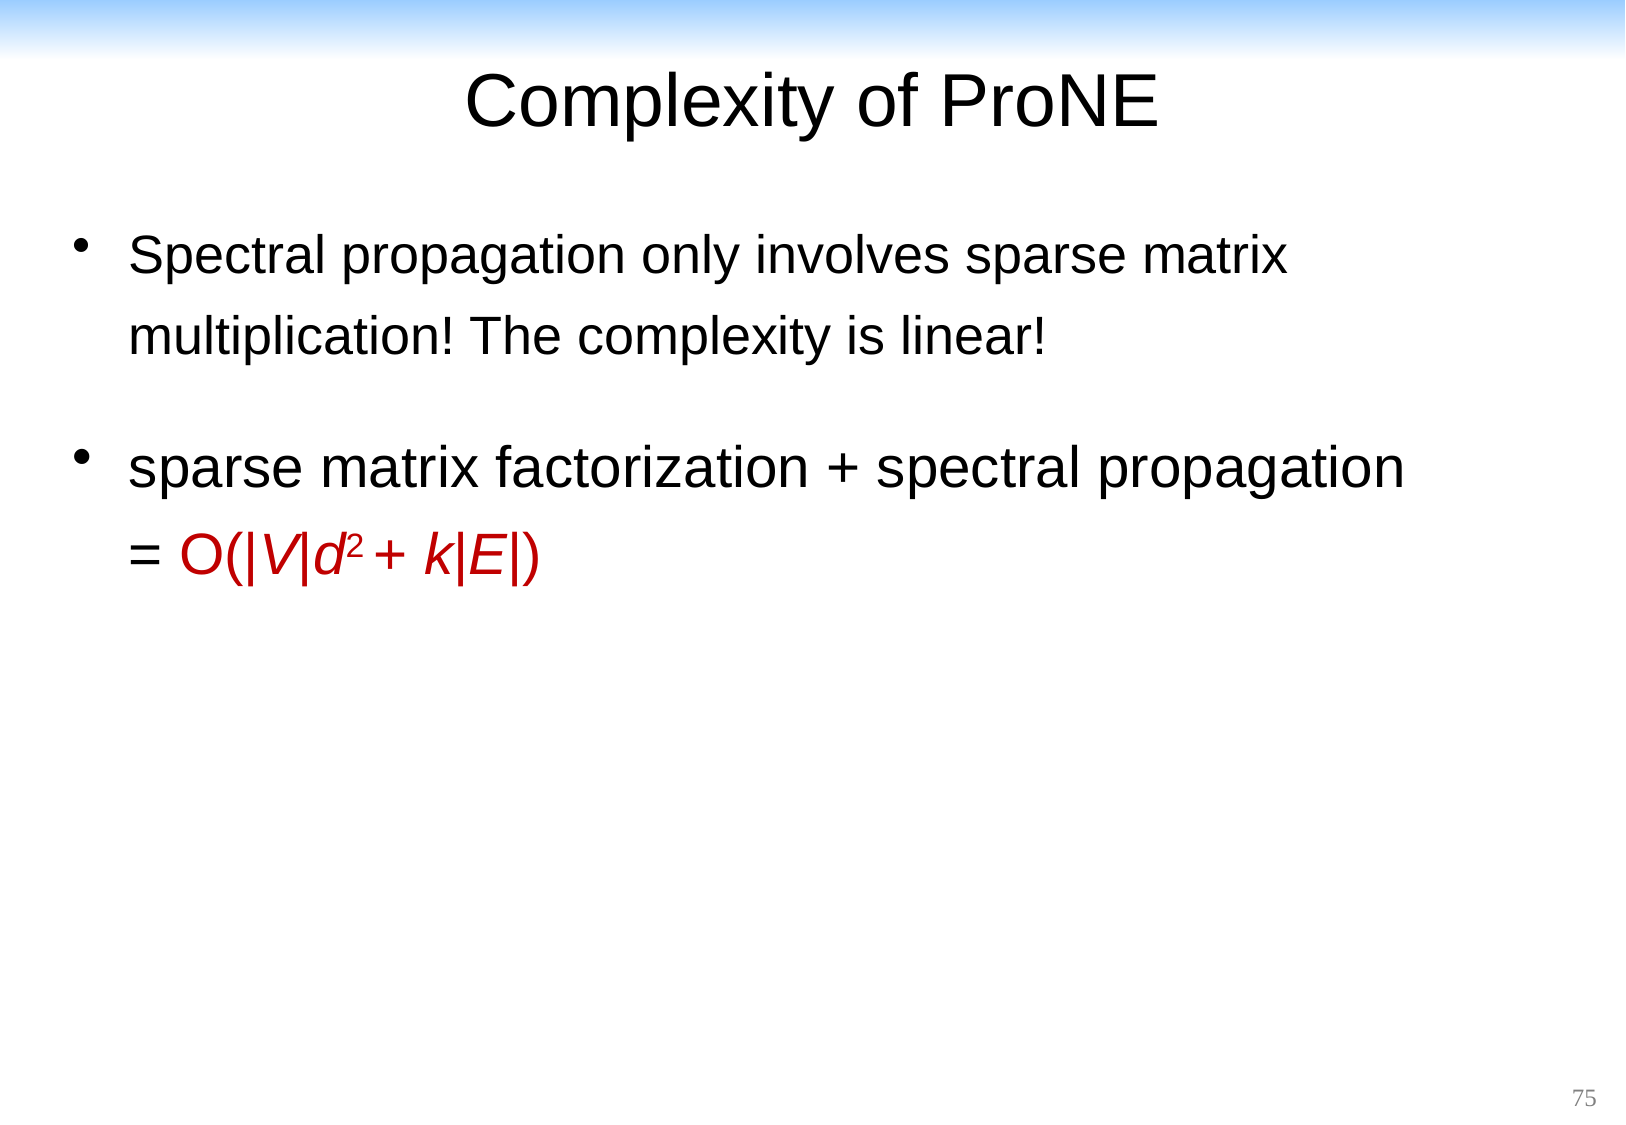

# Complexity of ProNE
Spectral propagation only involves sparse matrix multiplication! The complexity is linear!
sparse matrix factorization + spectral propagation
= O(|V|d2 + k|E|)